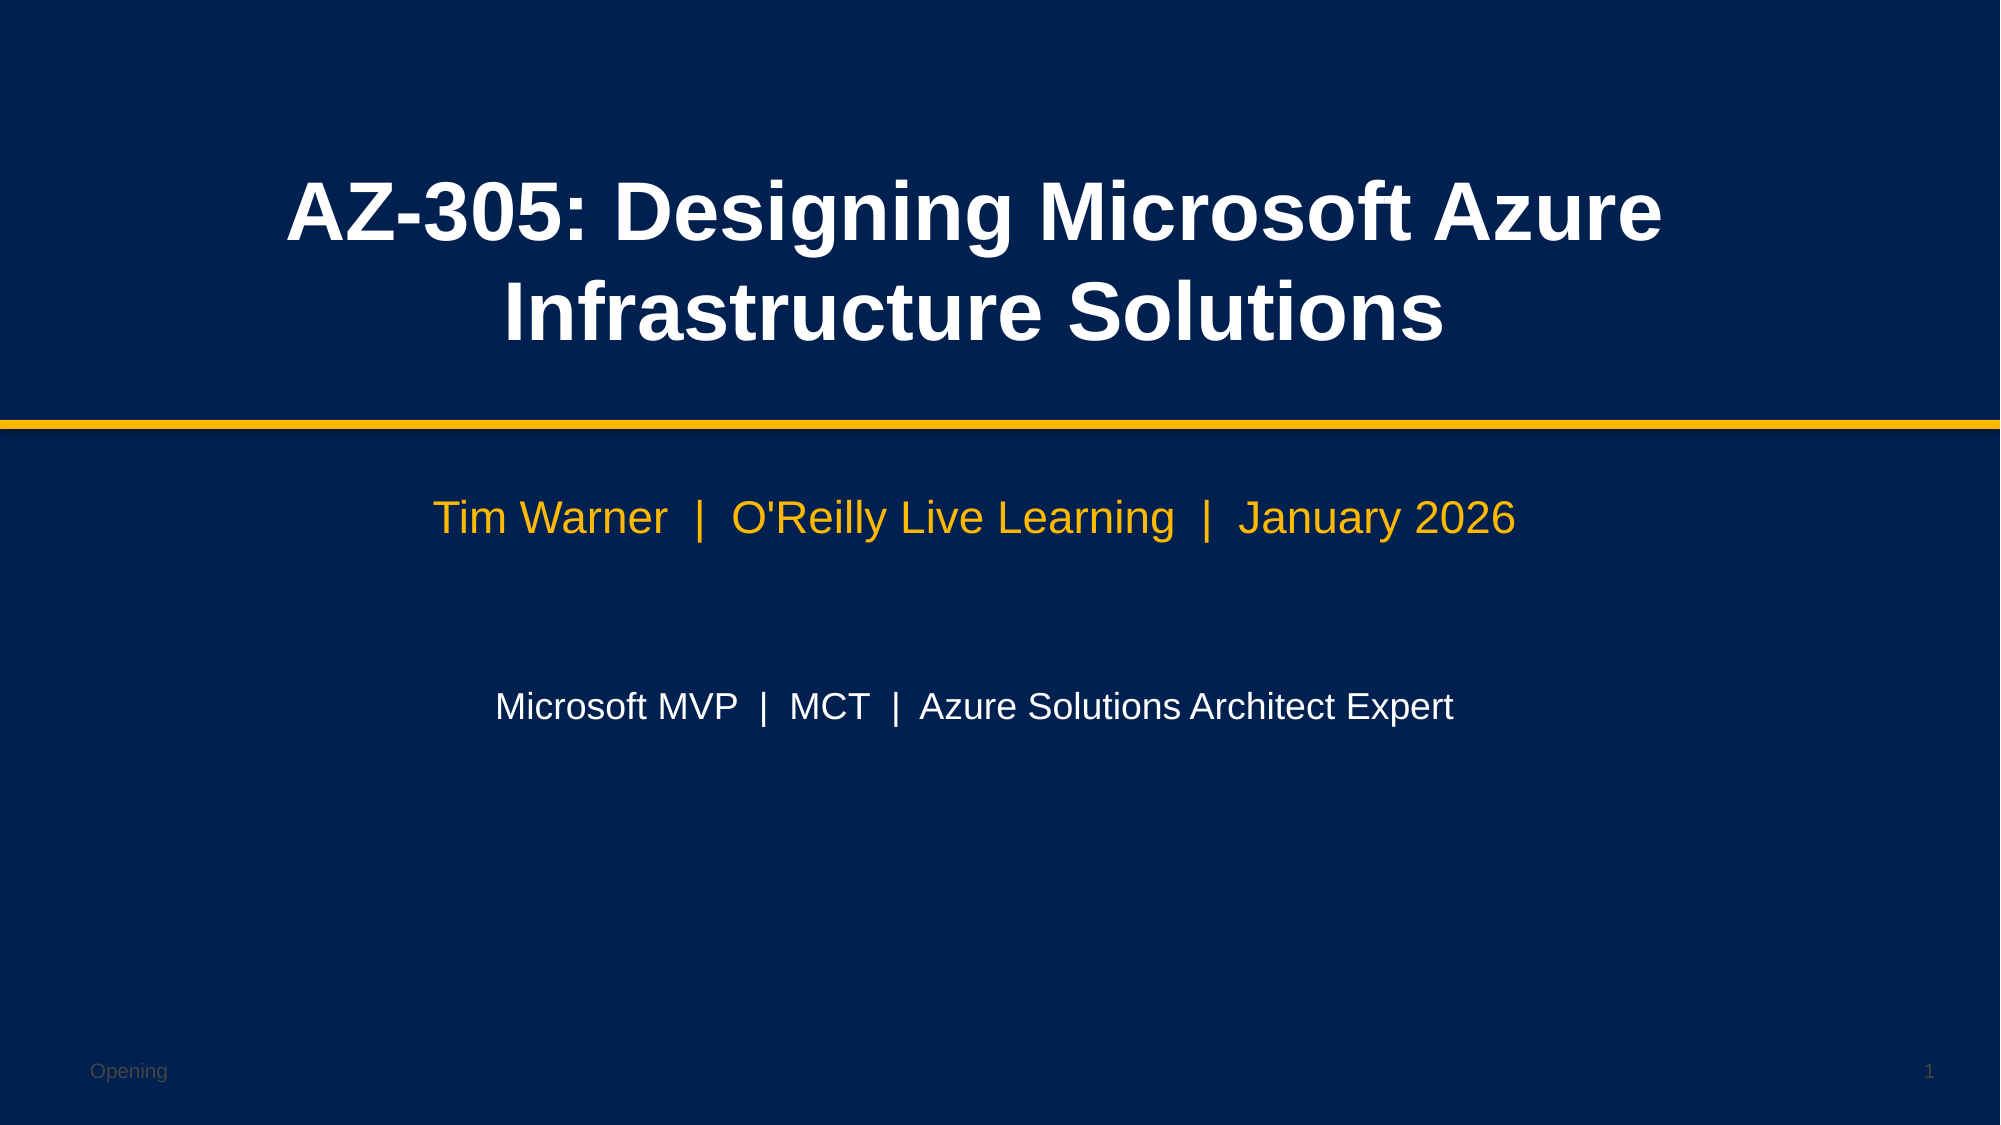

AZ-305: Designing Microsoft Azure
Infrastructure Solutions

Tim Warner  |  O'Reilly Live Learning  |  January 2026
Microsoft MVP  |  MCT  |  Azure Solutions Architect Expert
Opening
1